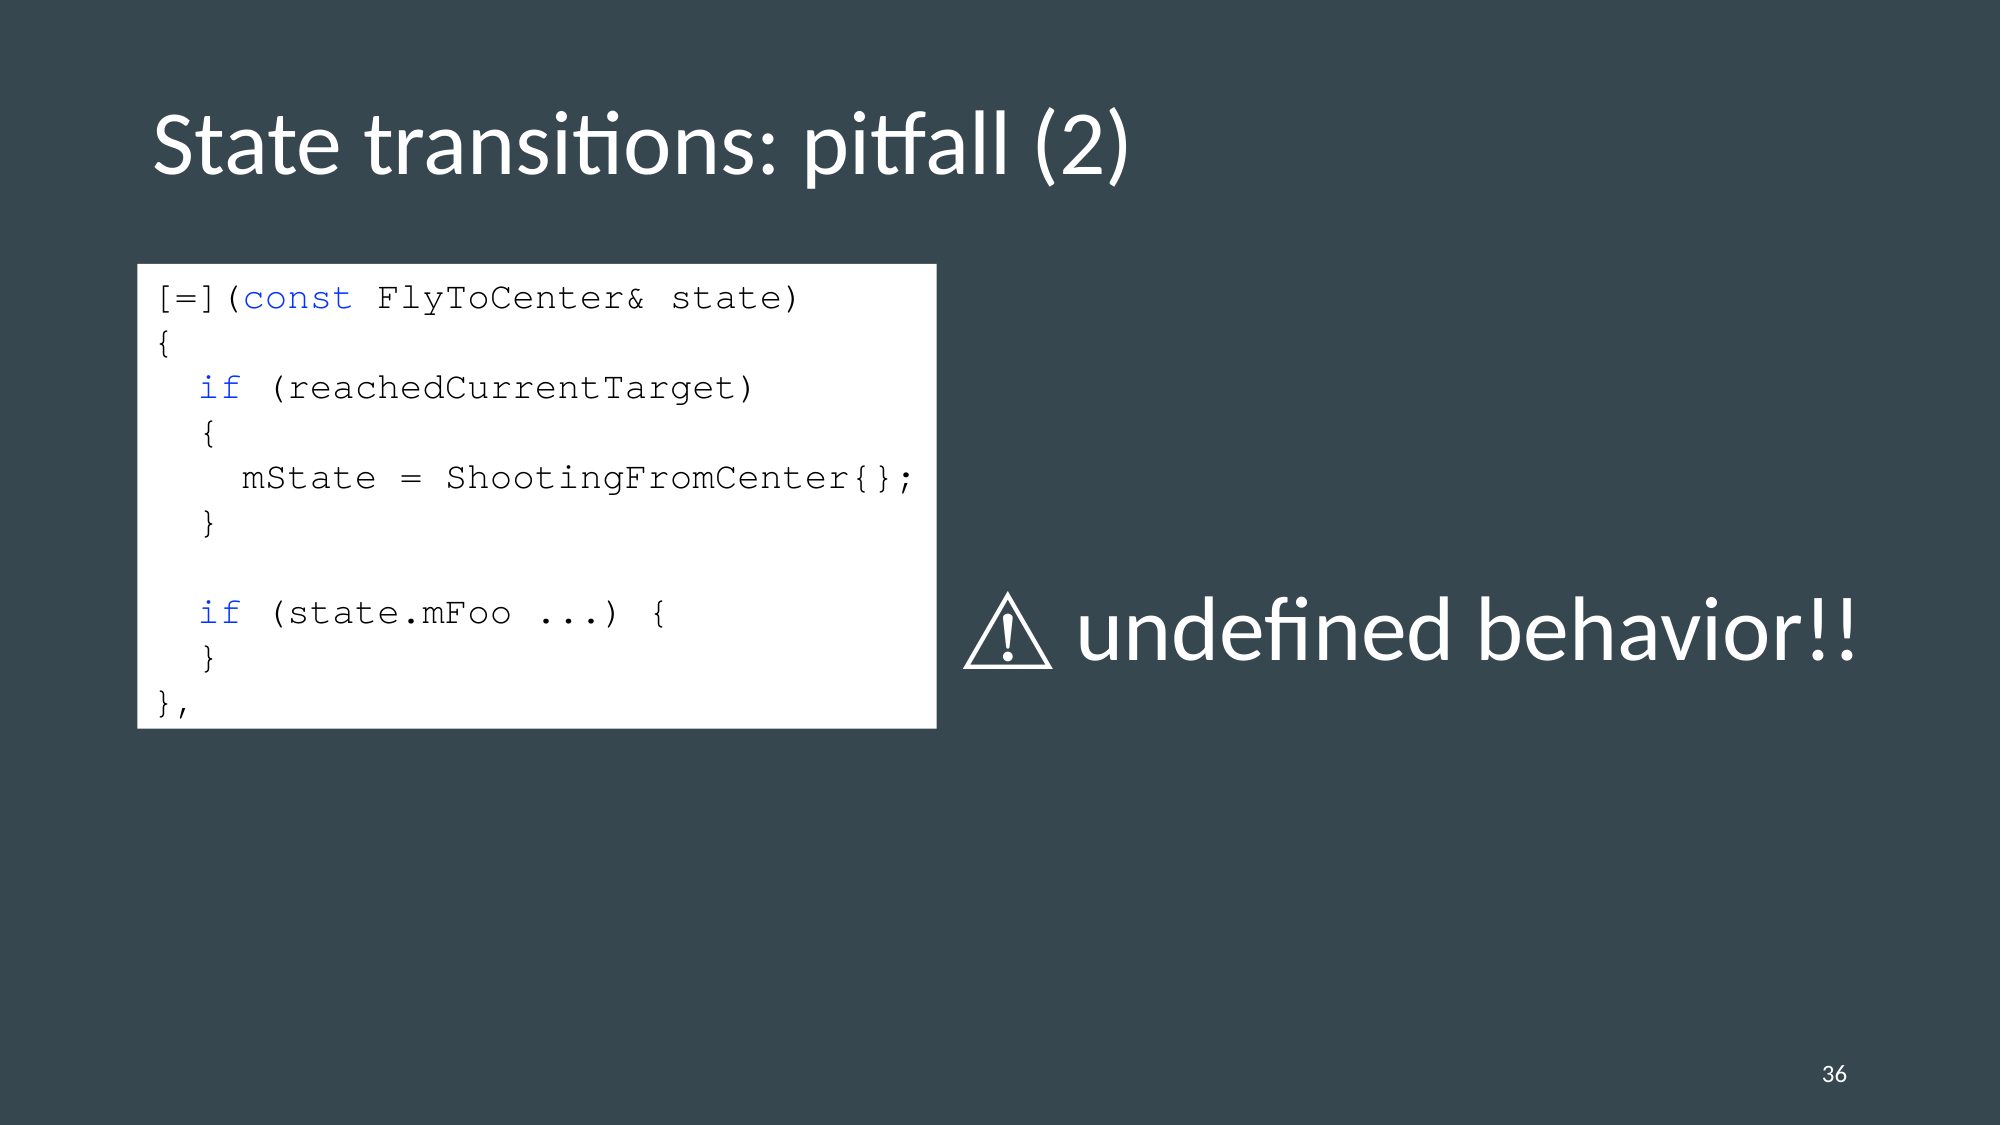

# State transitions: pitfall (2)
[=](const FlyToCenter& state)
{
  if (reachedCurrentTarget)
  {
    mState = ShootingFromCenter{};
  }

  if (state.mFoo ...) {
  }
},
⚠️ undefined behavior!!
36